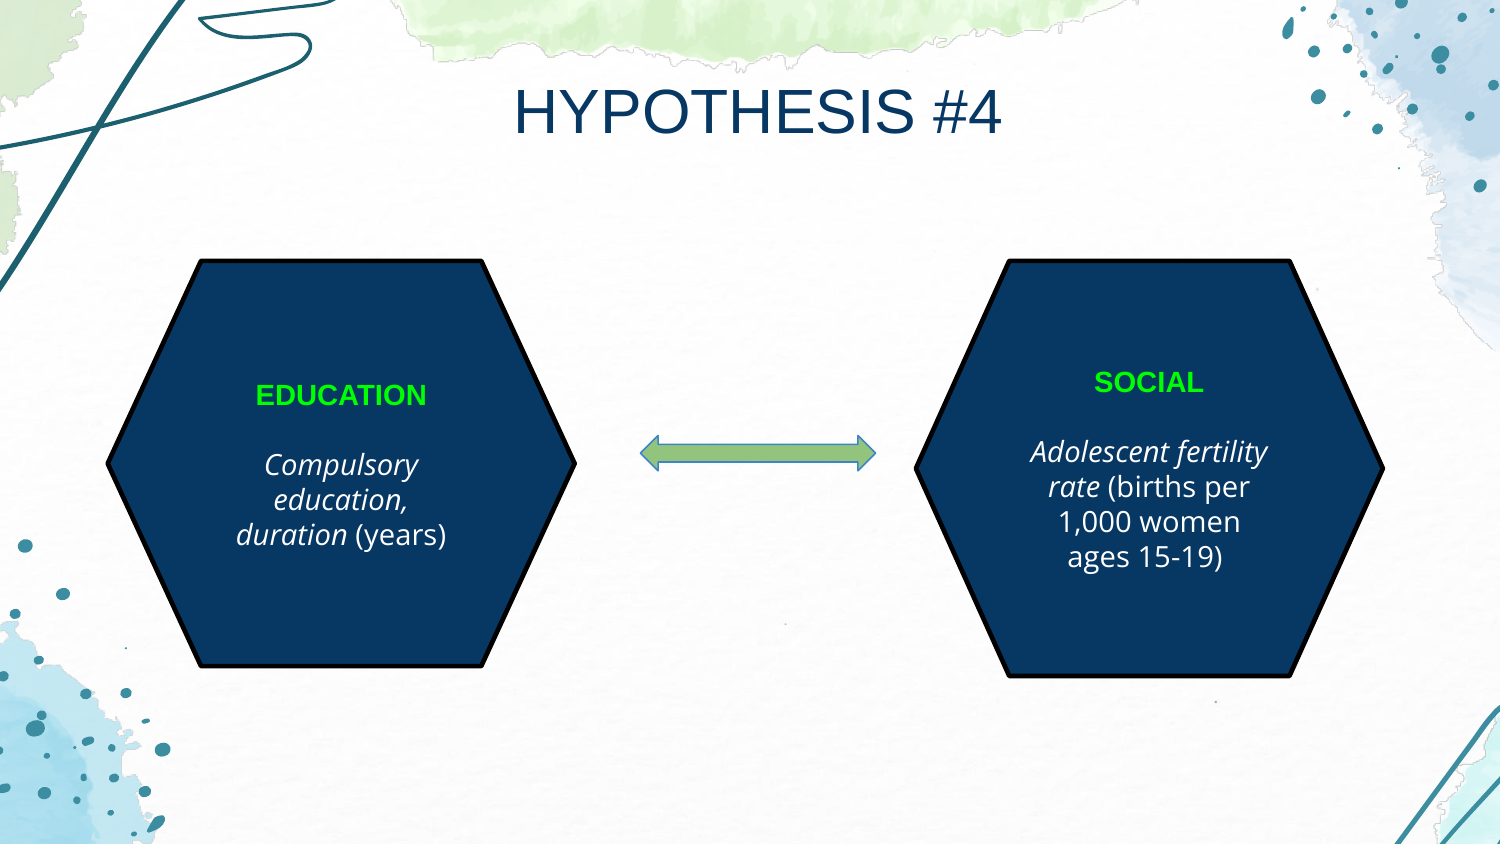

# HYPOTHESIS #4
EDUCATION

Compulsory education, duration (years)
SOCIAL

Adolescent fertility rate (births per 1,000 women ages 15-19)